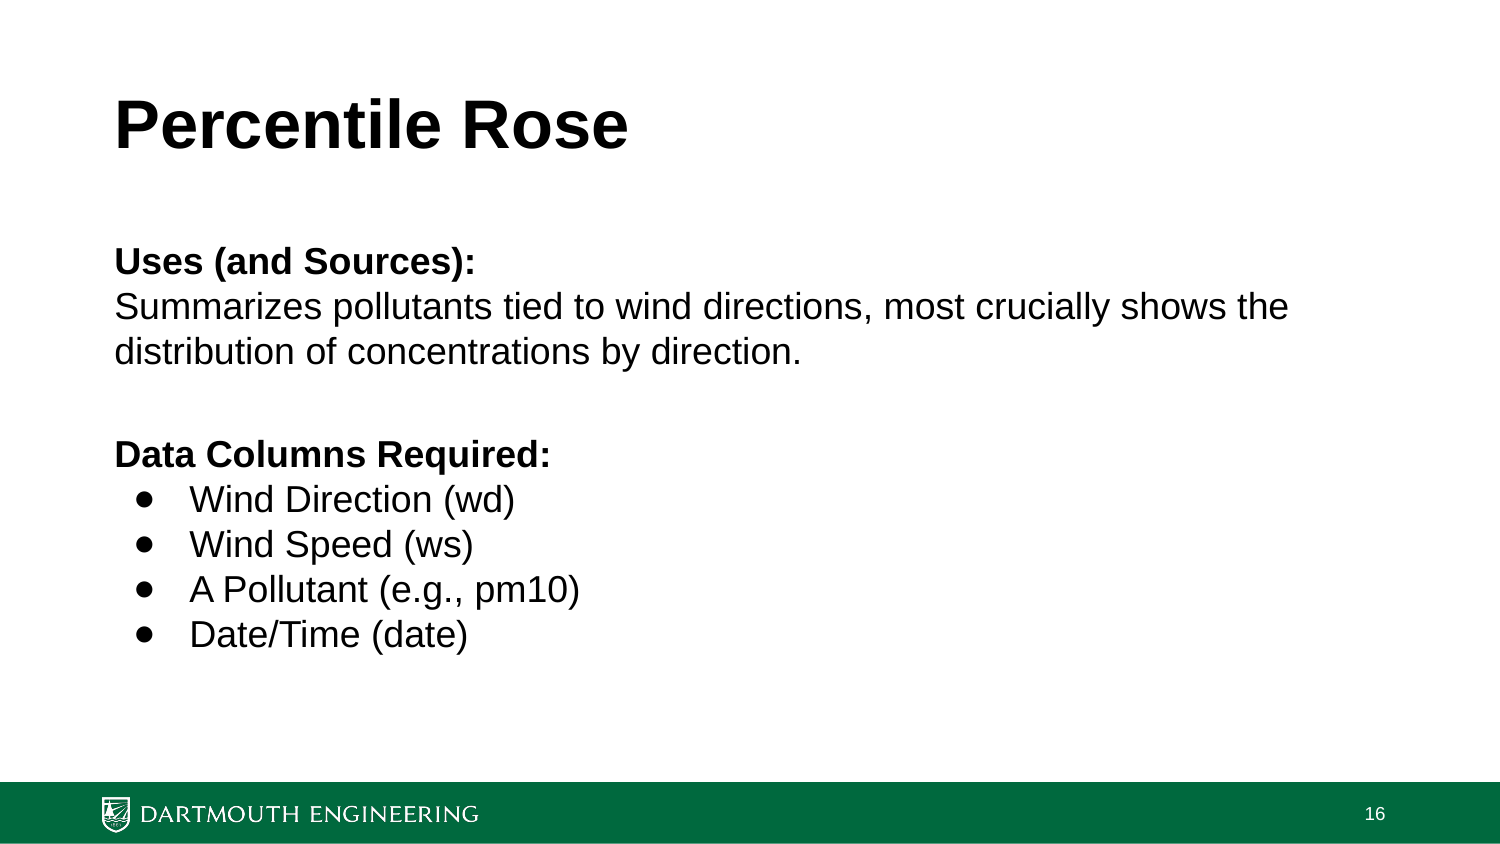

# Percentile Rose
Uses (and Sources):
Summarizes pollutants tied to wind directions, most crucially shows the distribution of concentrations by direction.

Data Columns Required:
Wind Direction (wd)
Wind Speed (ws)
A Pollutant (e.g., pm10)
Date/Time (date)

16